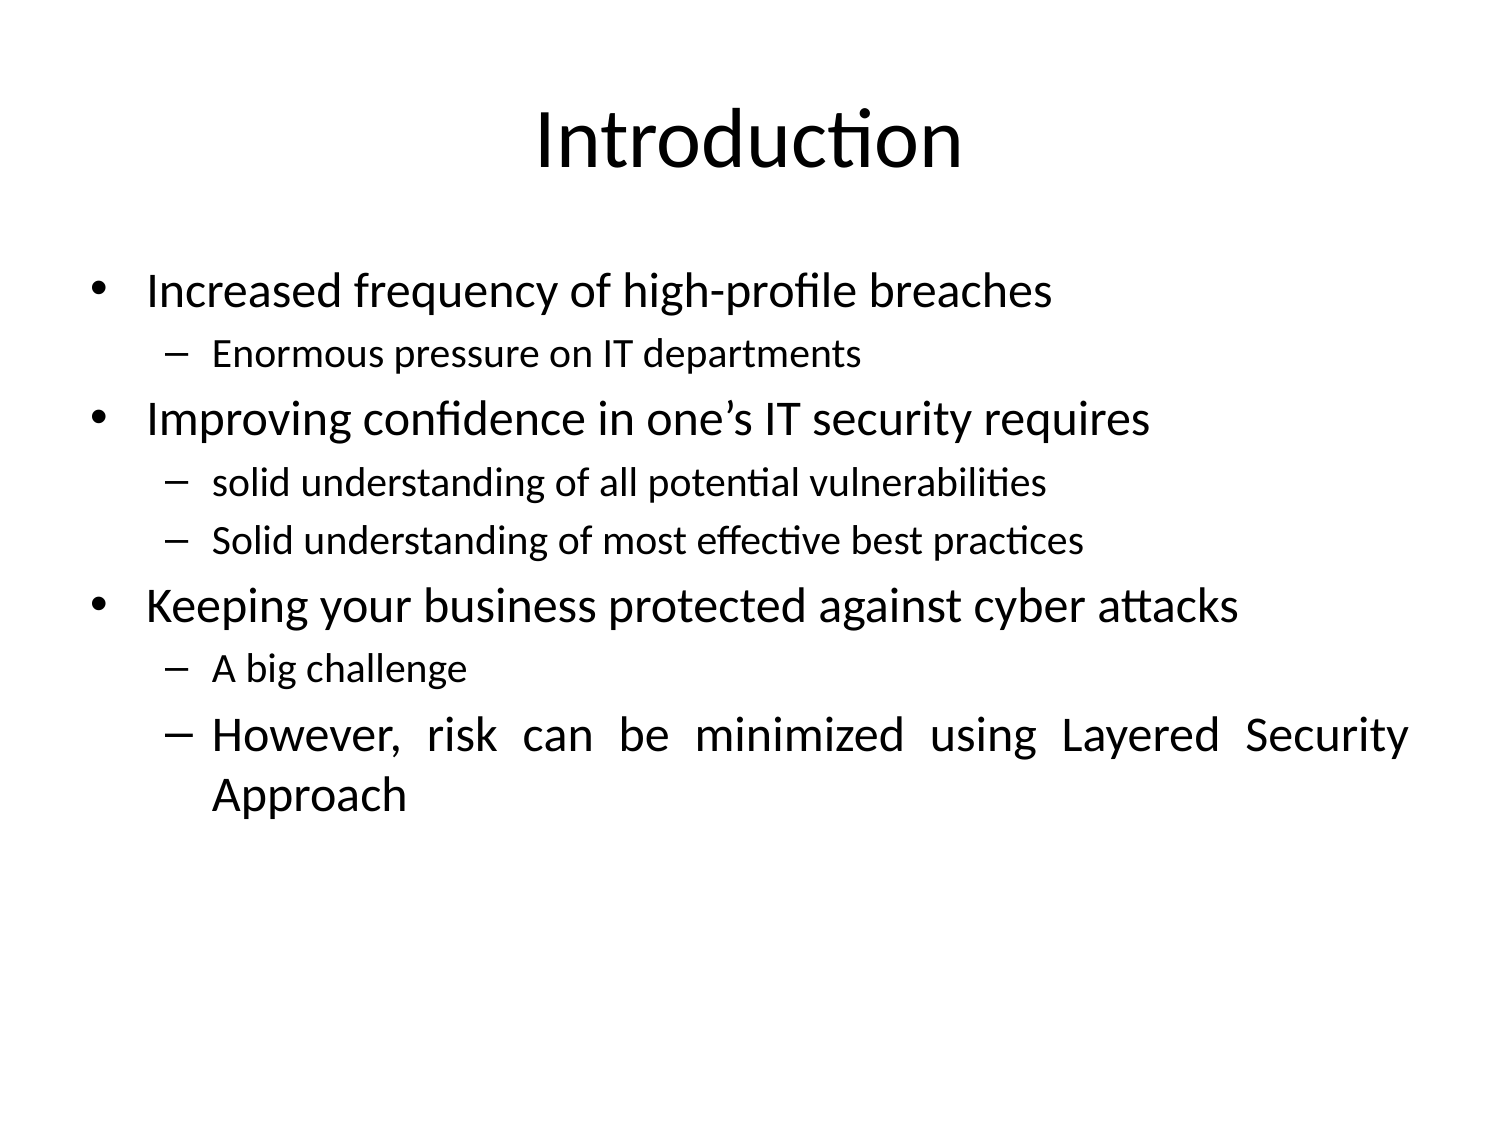

# Introduction
Increased frequency of high-profile breaches
Enormous pressure on IT departments
Improving confidence in one’s IT security requires
solid understanding of all potential vulnerabilities
Solid understanding of most effective best practices
Keeping your business protected against cyber attacks
A big challenge
However, risk can be minimized using Layered Security Approach